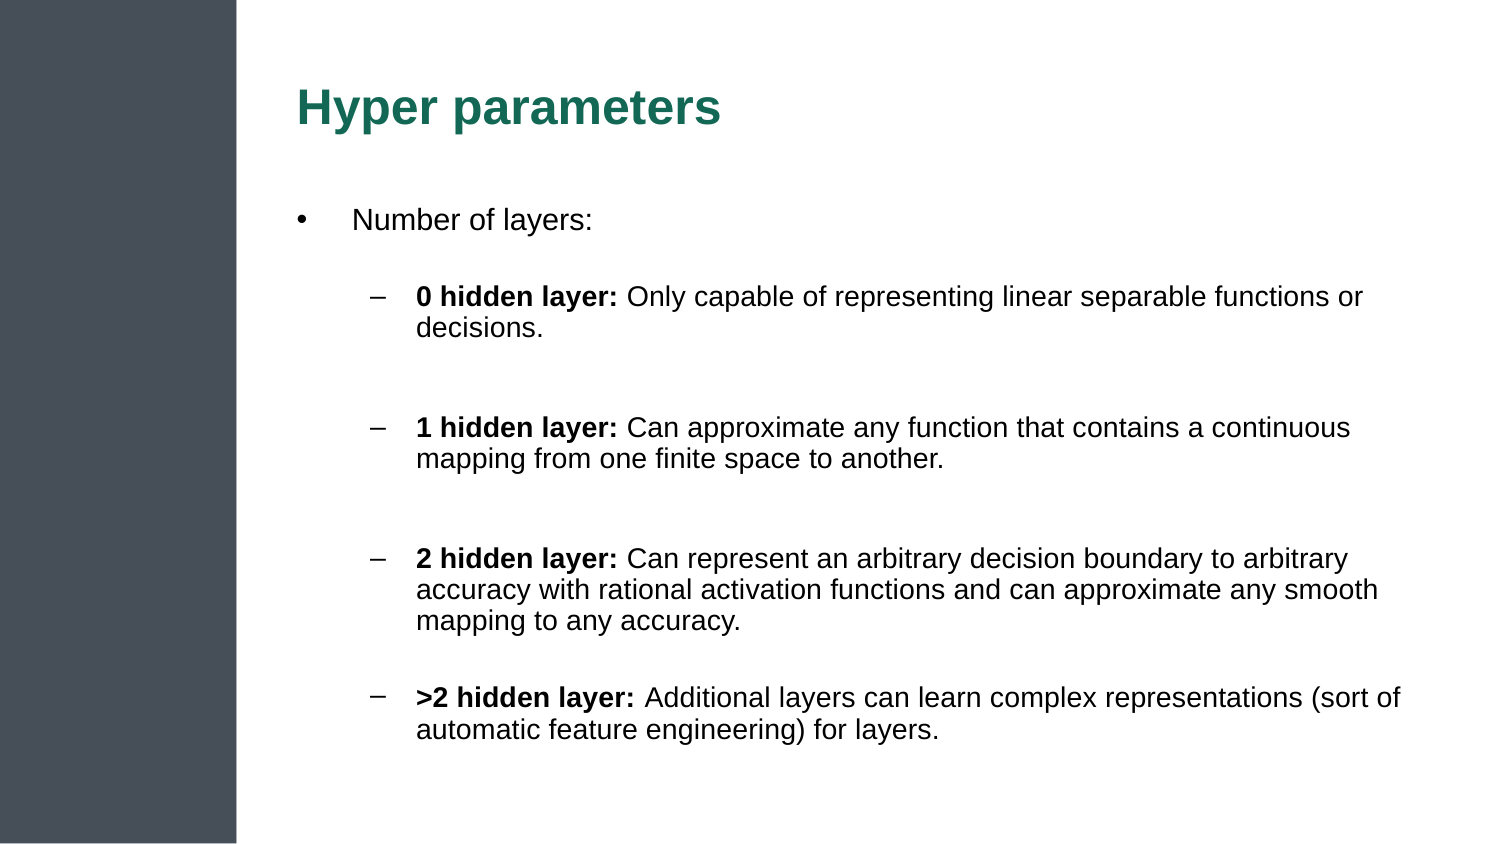

# Hyper parameters
Number of layers:

0 hidden layer: Only capable of representing linear separable functions or decisions.

1 hidden layer: Can approximate any function that contains a continuous mapping from one finite space to another.

2 hidden layer: Can represent an arbitrary decision boundary to arbitrary accuracy with rational activation functions and can approximate any smooth mapping to any accuracy.

>2 hidden layer: Additional layers can learn complex representations (sort of automatic feature engineering) for layers.